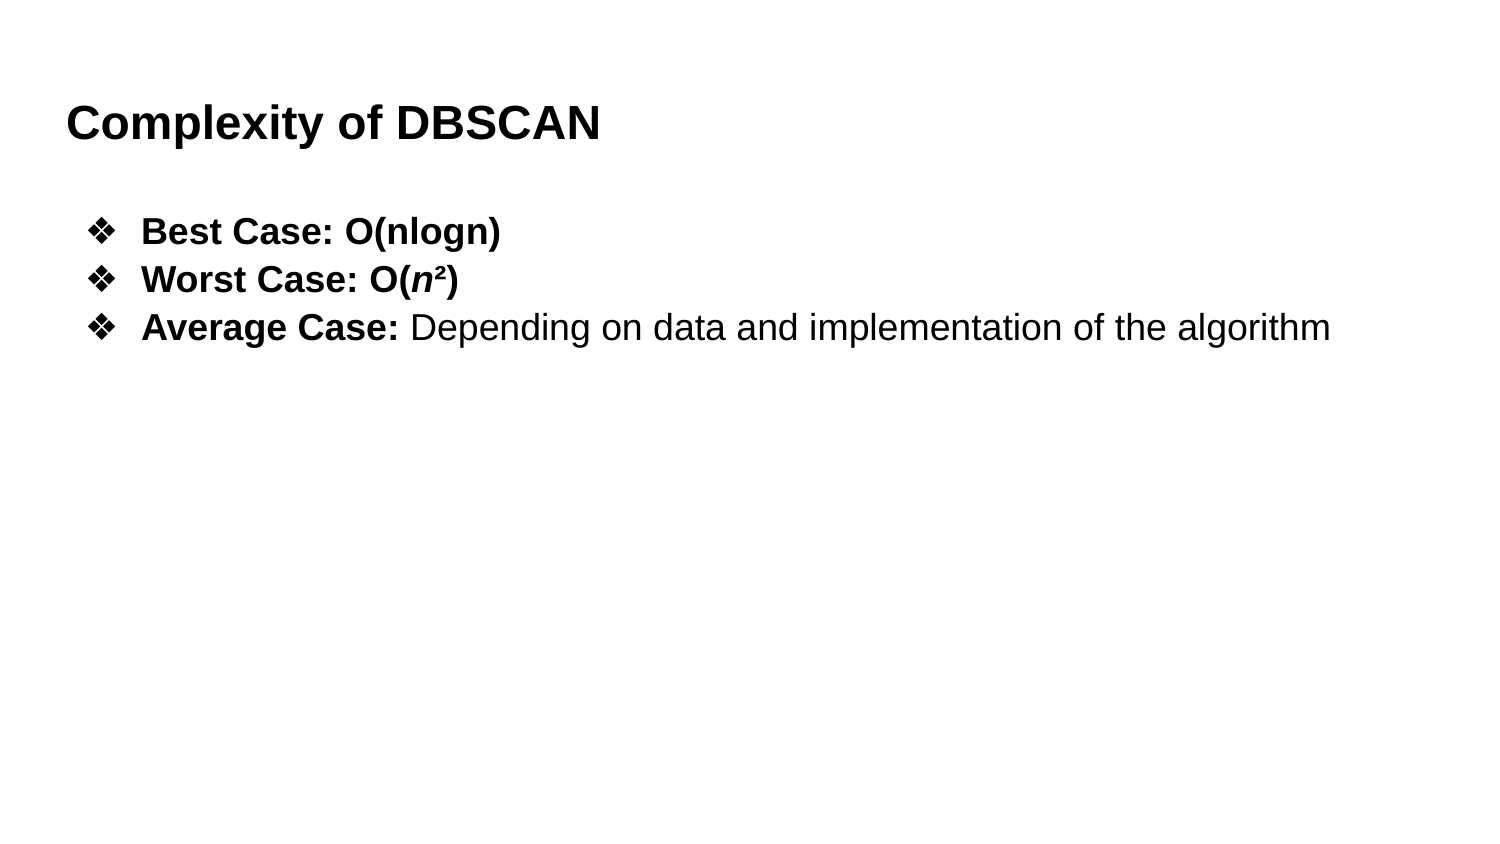

# Complexity of DBSCAN
Best Case: O(nlogn)
Worst Case: O(n²)
Average Case: Depending on data and implementation of the algorithm